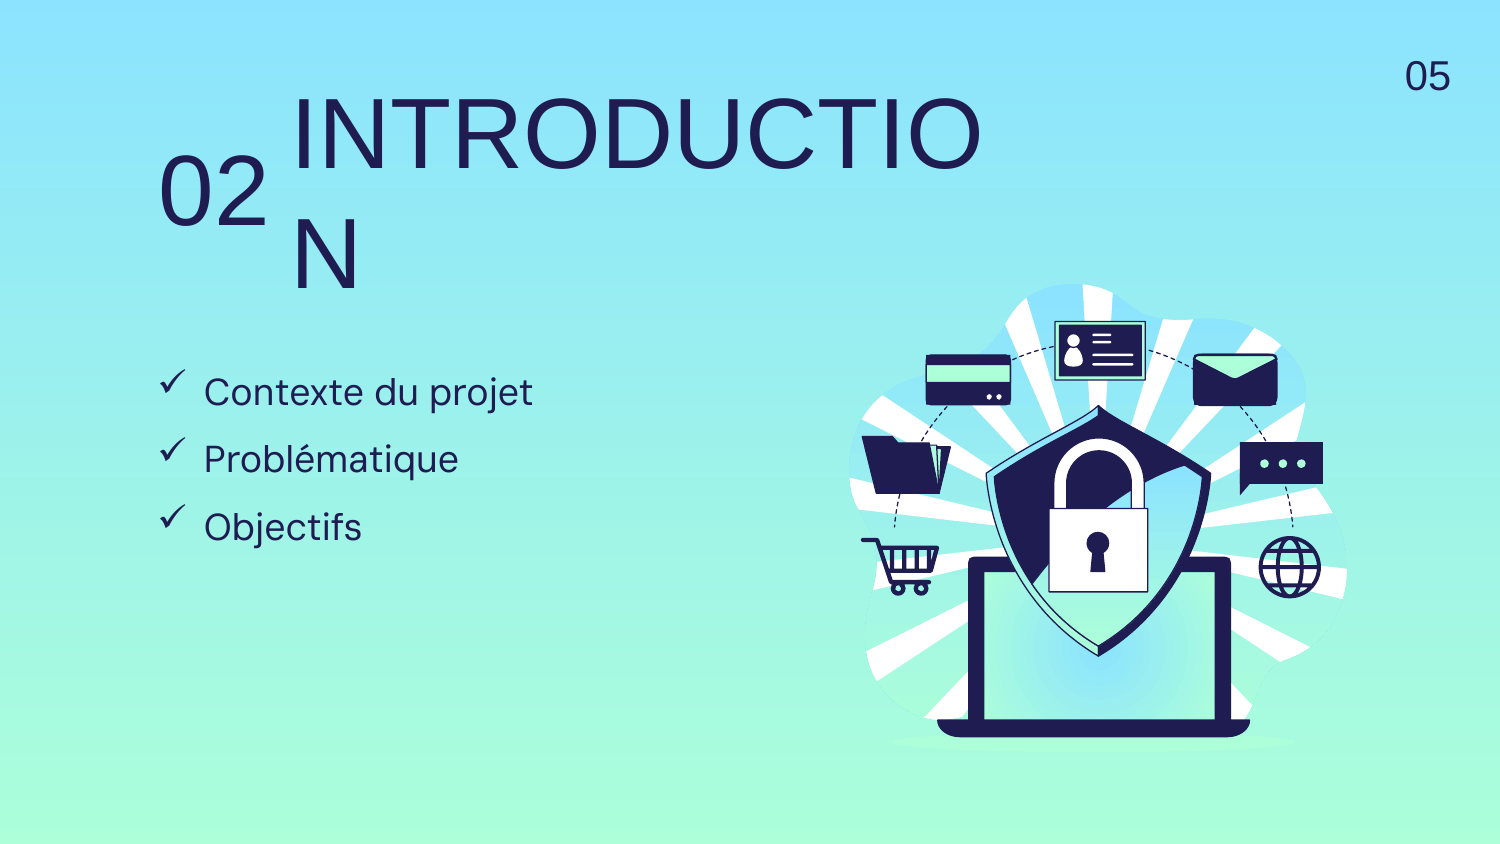

05
# INTRODUCTION
02

Contexte du projet
Problématique
Objectifs